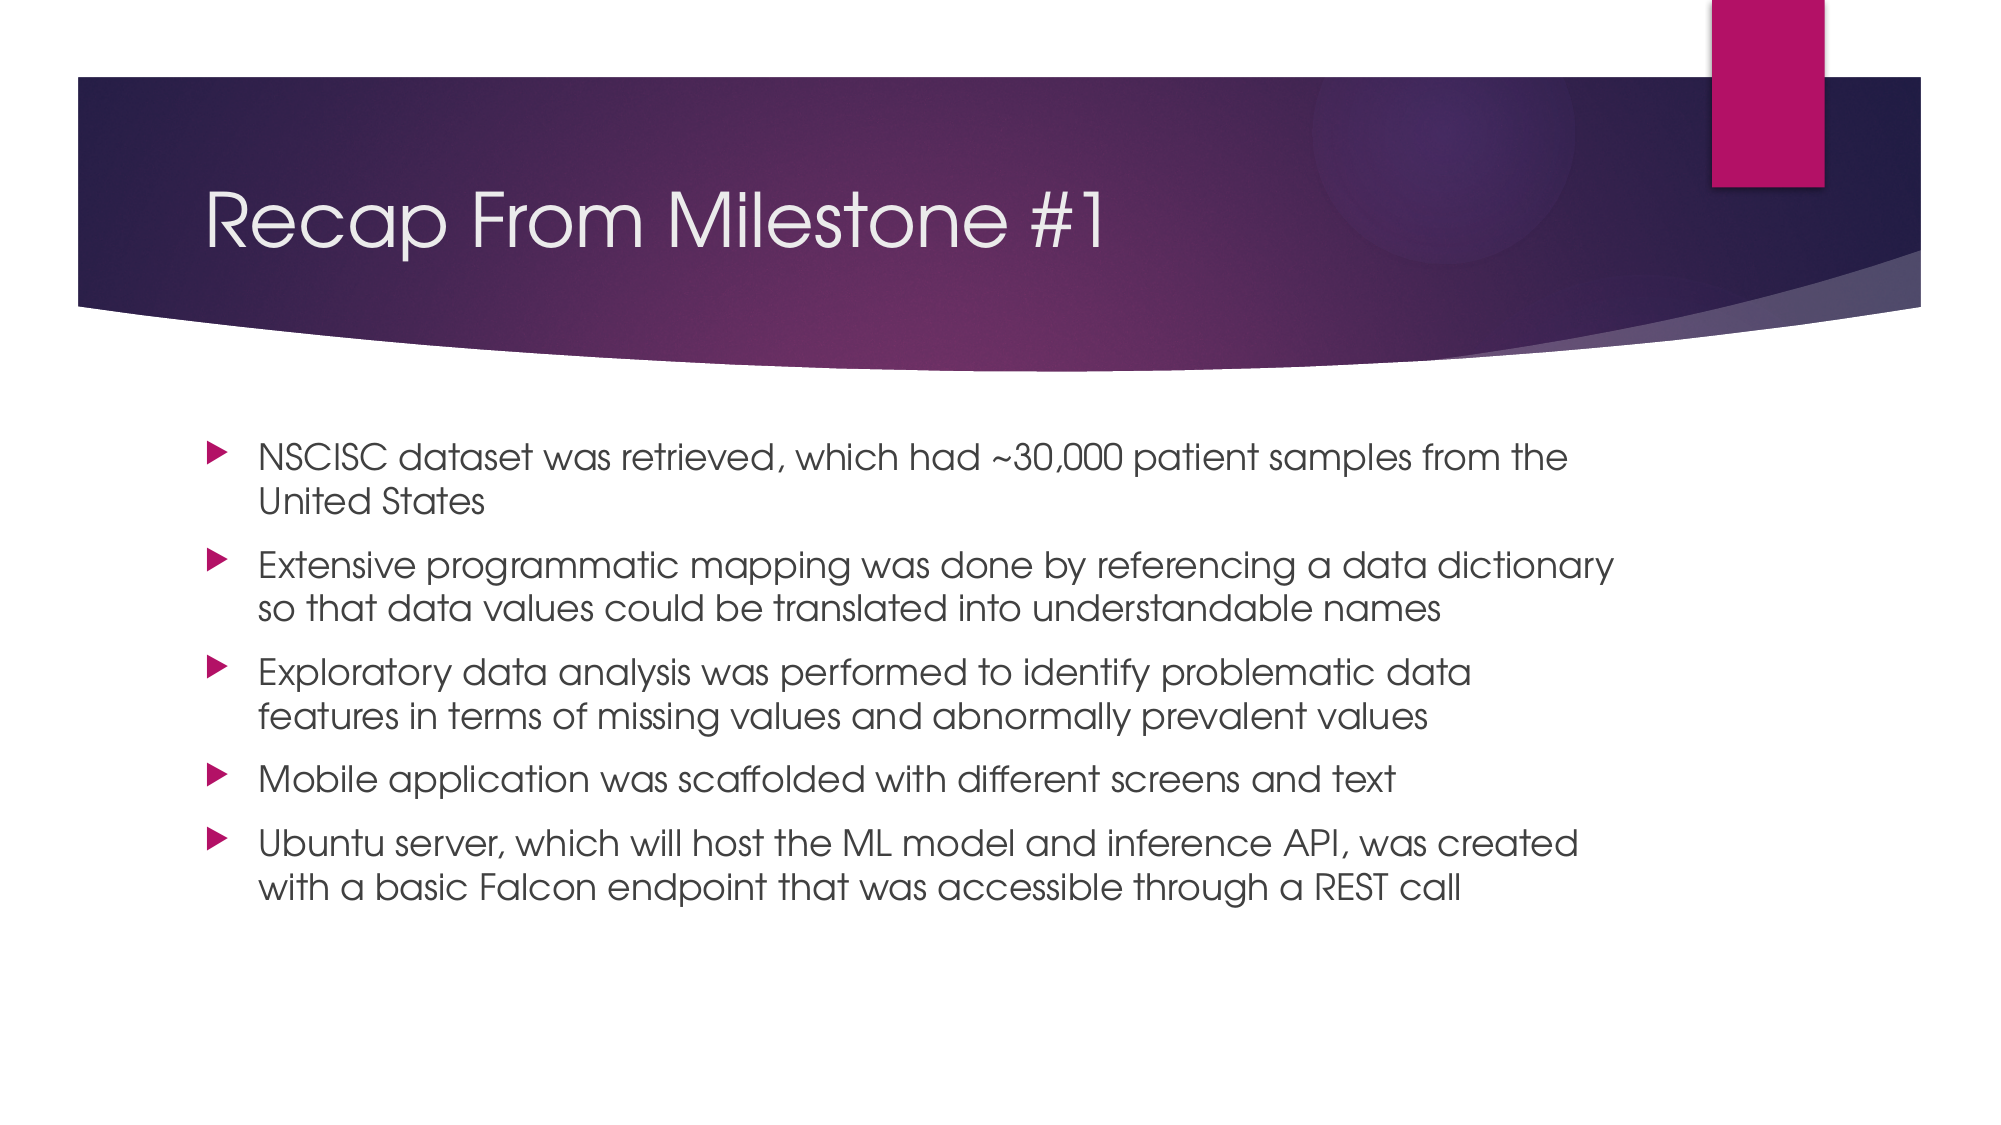

# Recap From Milestone #1
NSCISC dataset was retrieved, which had ~30,000 patient samples from the United States
Extensive programmatic mapping was done by referencing a data dictionary so that data values could be translated into understandable names
Exploratory data analysis was performed to identify problematic data features in terms of missing values and abnormally prevalent values
Mobile application was scaffolded with different screens and text
Ubuntu server, which will host the ML model and inference API, was created with a basic Falcon endpoint that was accessible through a REST call